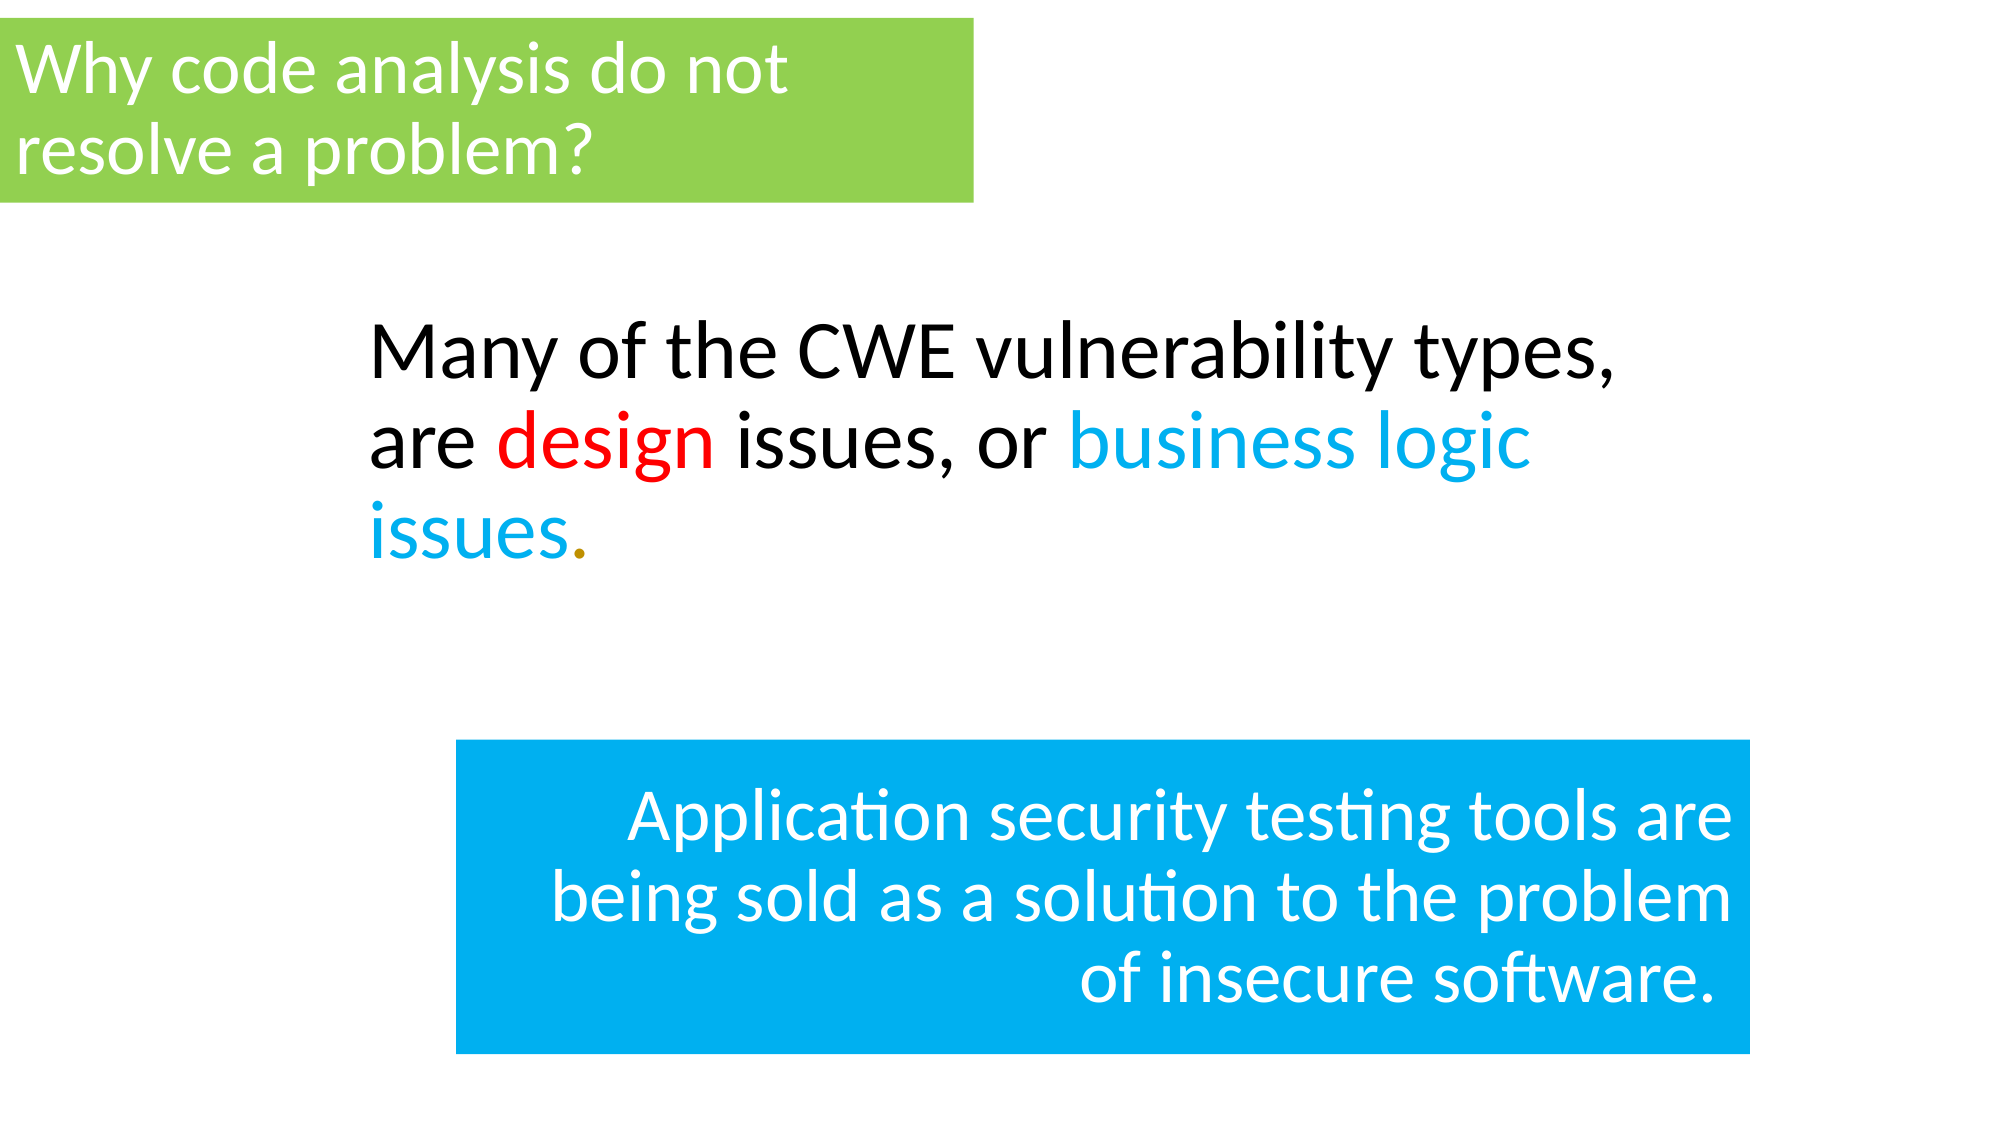

# Why code analysis do not resolve a problem?
Many of the CWE vulnerability types, are design issues, or business logic issues.

Application security testing tools are being sold as a solution to the problem of insecure software.